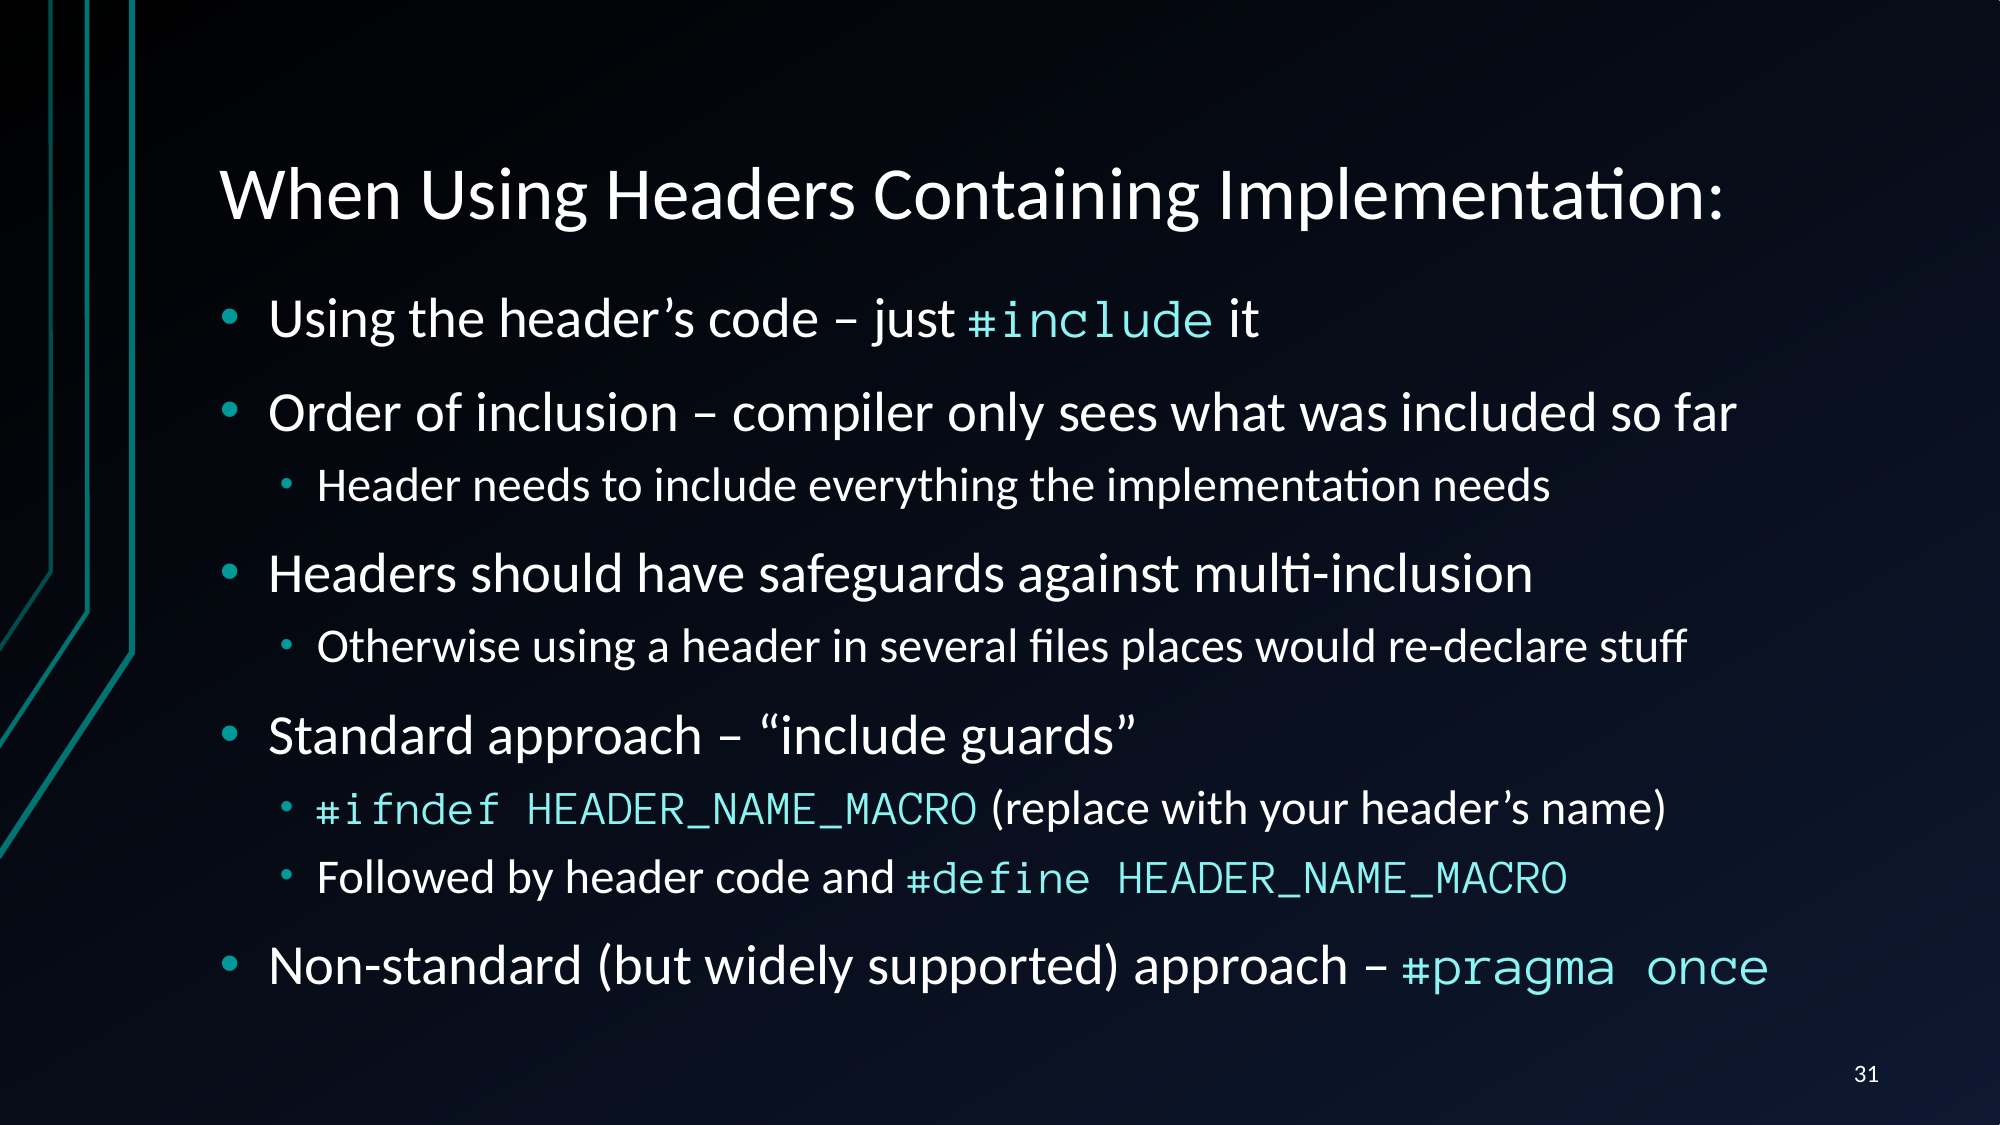

# When Using Headers Containing Implementation:
Using the header’s code – just #include it
Order of inclusion – compiler only sees what was included so far
Header needs to include everything the implementation needs
Headers should have safeguards against multi-inclusion
Otherwise using a header in several files places would re-declare stuff
Standard approach – “include guards”
#ifndef HEADER_NAME_MACRO (replace with your header’s name)
Followed by header code and #define HEADER_NAME_MACRO
Non-standard (but widely supported) approach – #pragma once
31